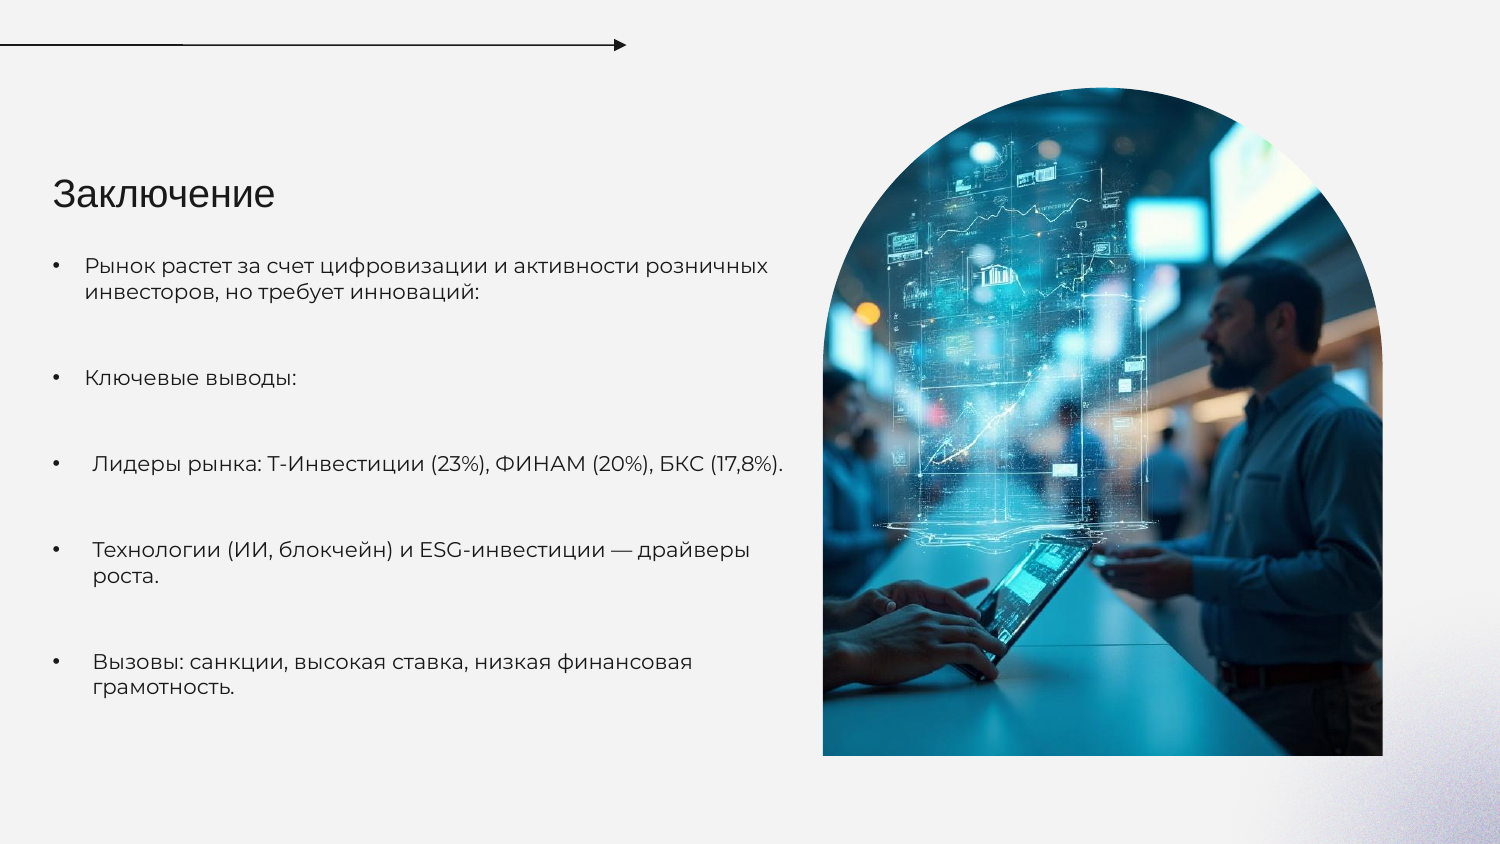

Заключение
# Рынок растет за счет цифровизации и активности розничных инвесторов, но требует инноваций:

Ключевые выводы:

Лидеры рынка: Т-Инвестиции (23%), ФИНАМ (20%), БКС (17,8%).

Технологии (ИИ, блокчейн) и ESG-инвестиции — драйверы роста.

Вызовы: санкции, высокая ставка, низкая финансовая грамотность.